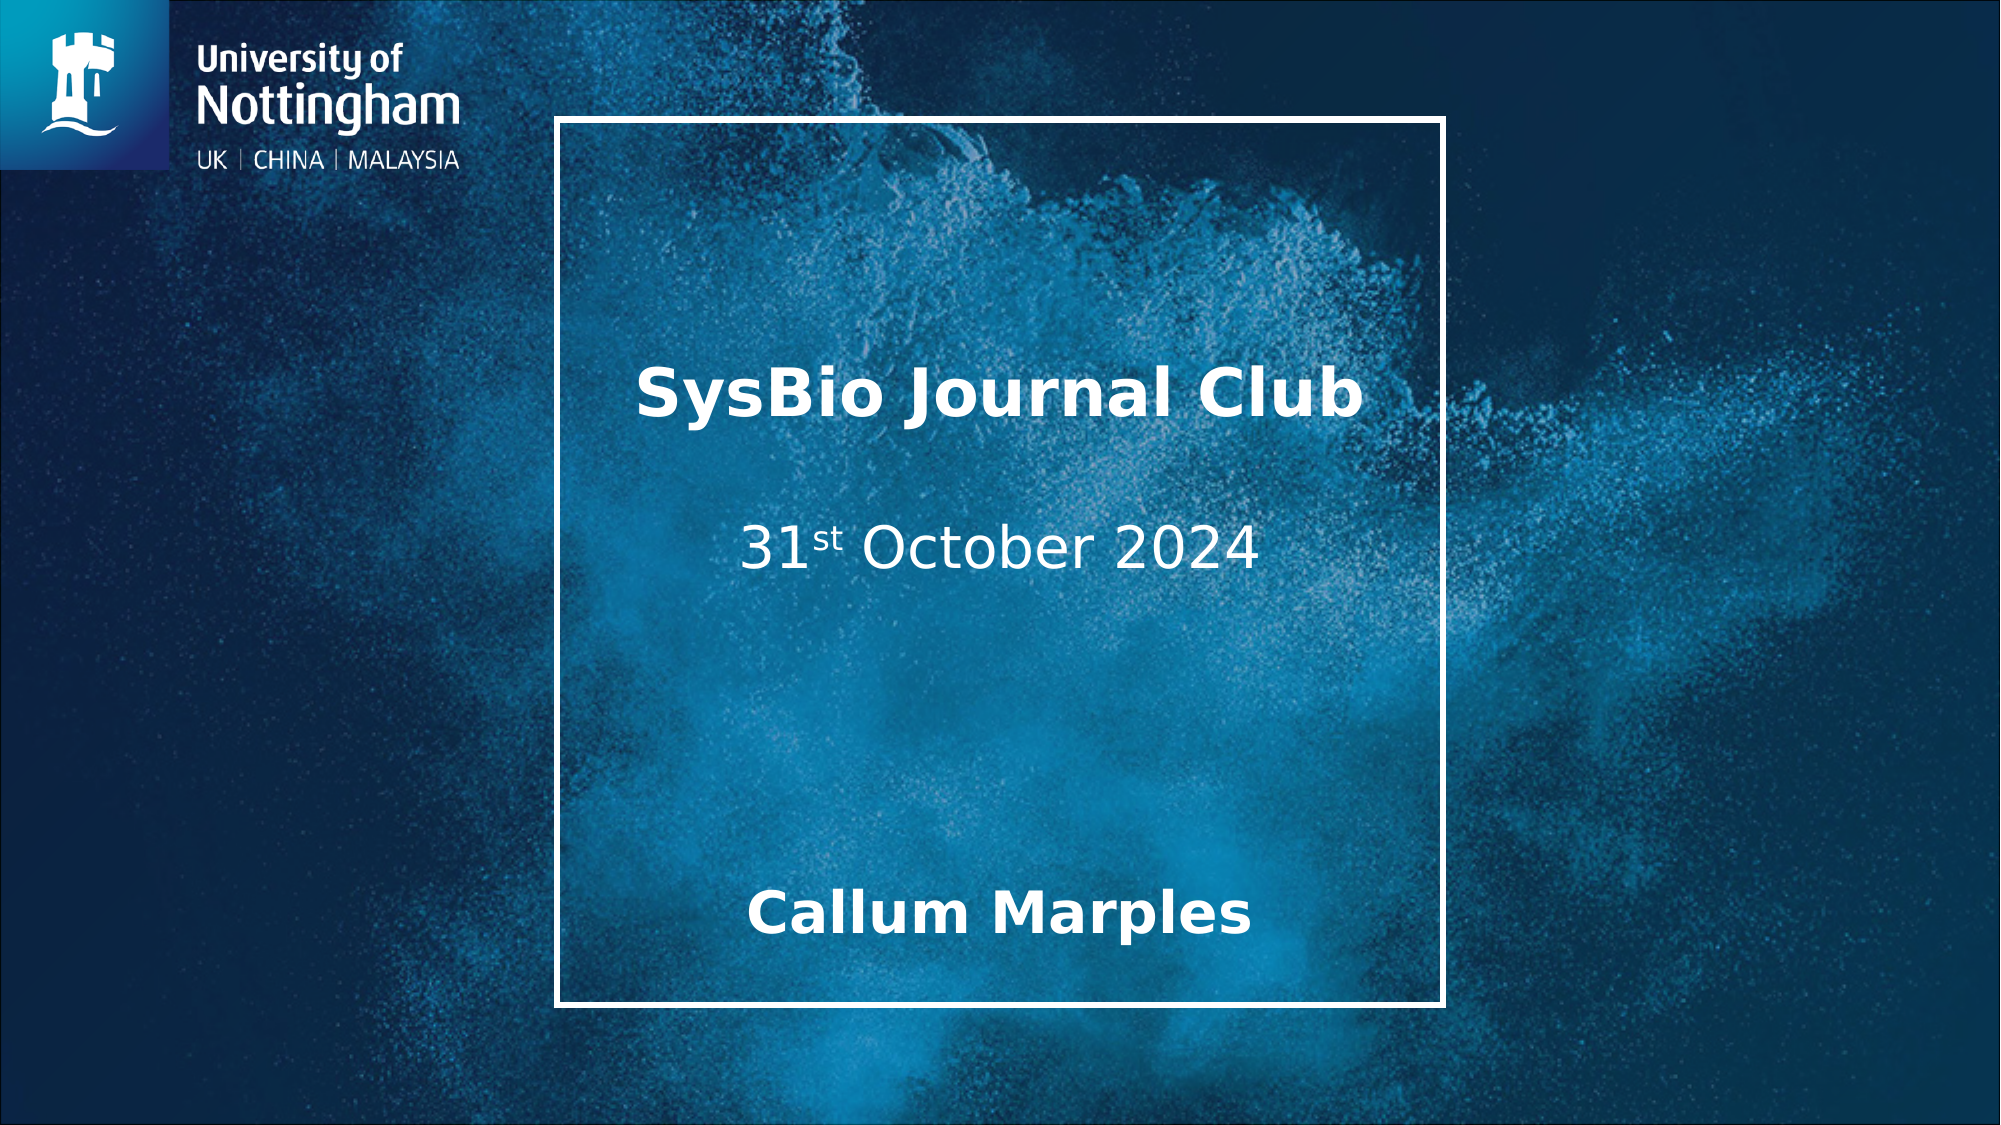

# SysBio Journal Club 31st October 2024
Callum Marples